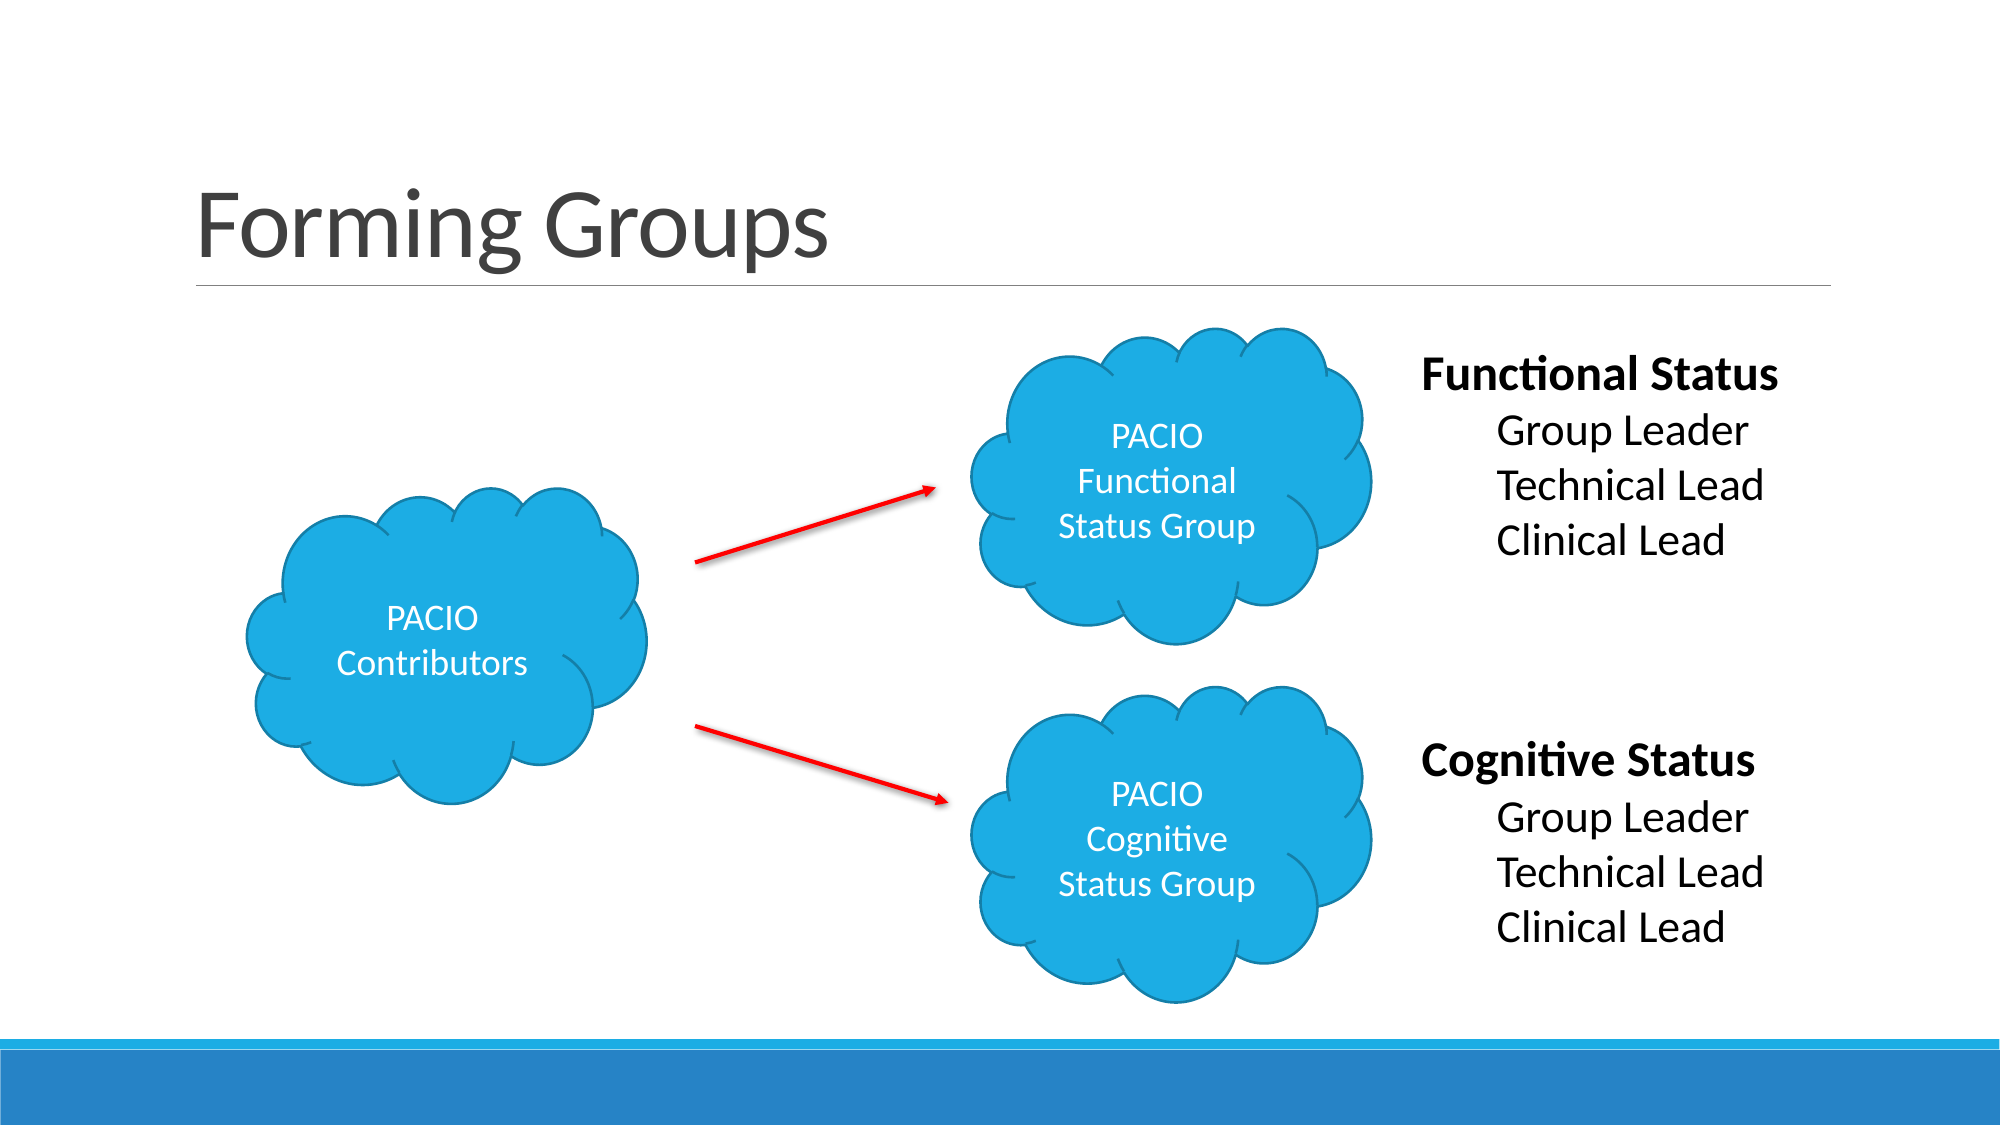

# Forming Groups
PACIO Functional Status Group
Functional Status
Group Leader
Technical Lead
Clinical Lead
PACIO Contributors
PACIO Cognitive Status Group
Cognitive Status
Group Leader
Technical Lead
Clinical Lead